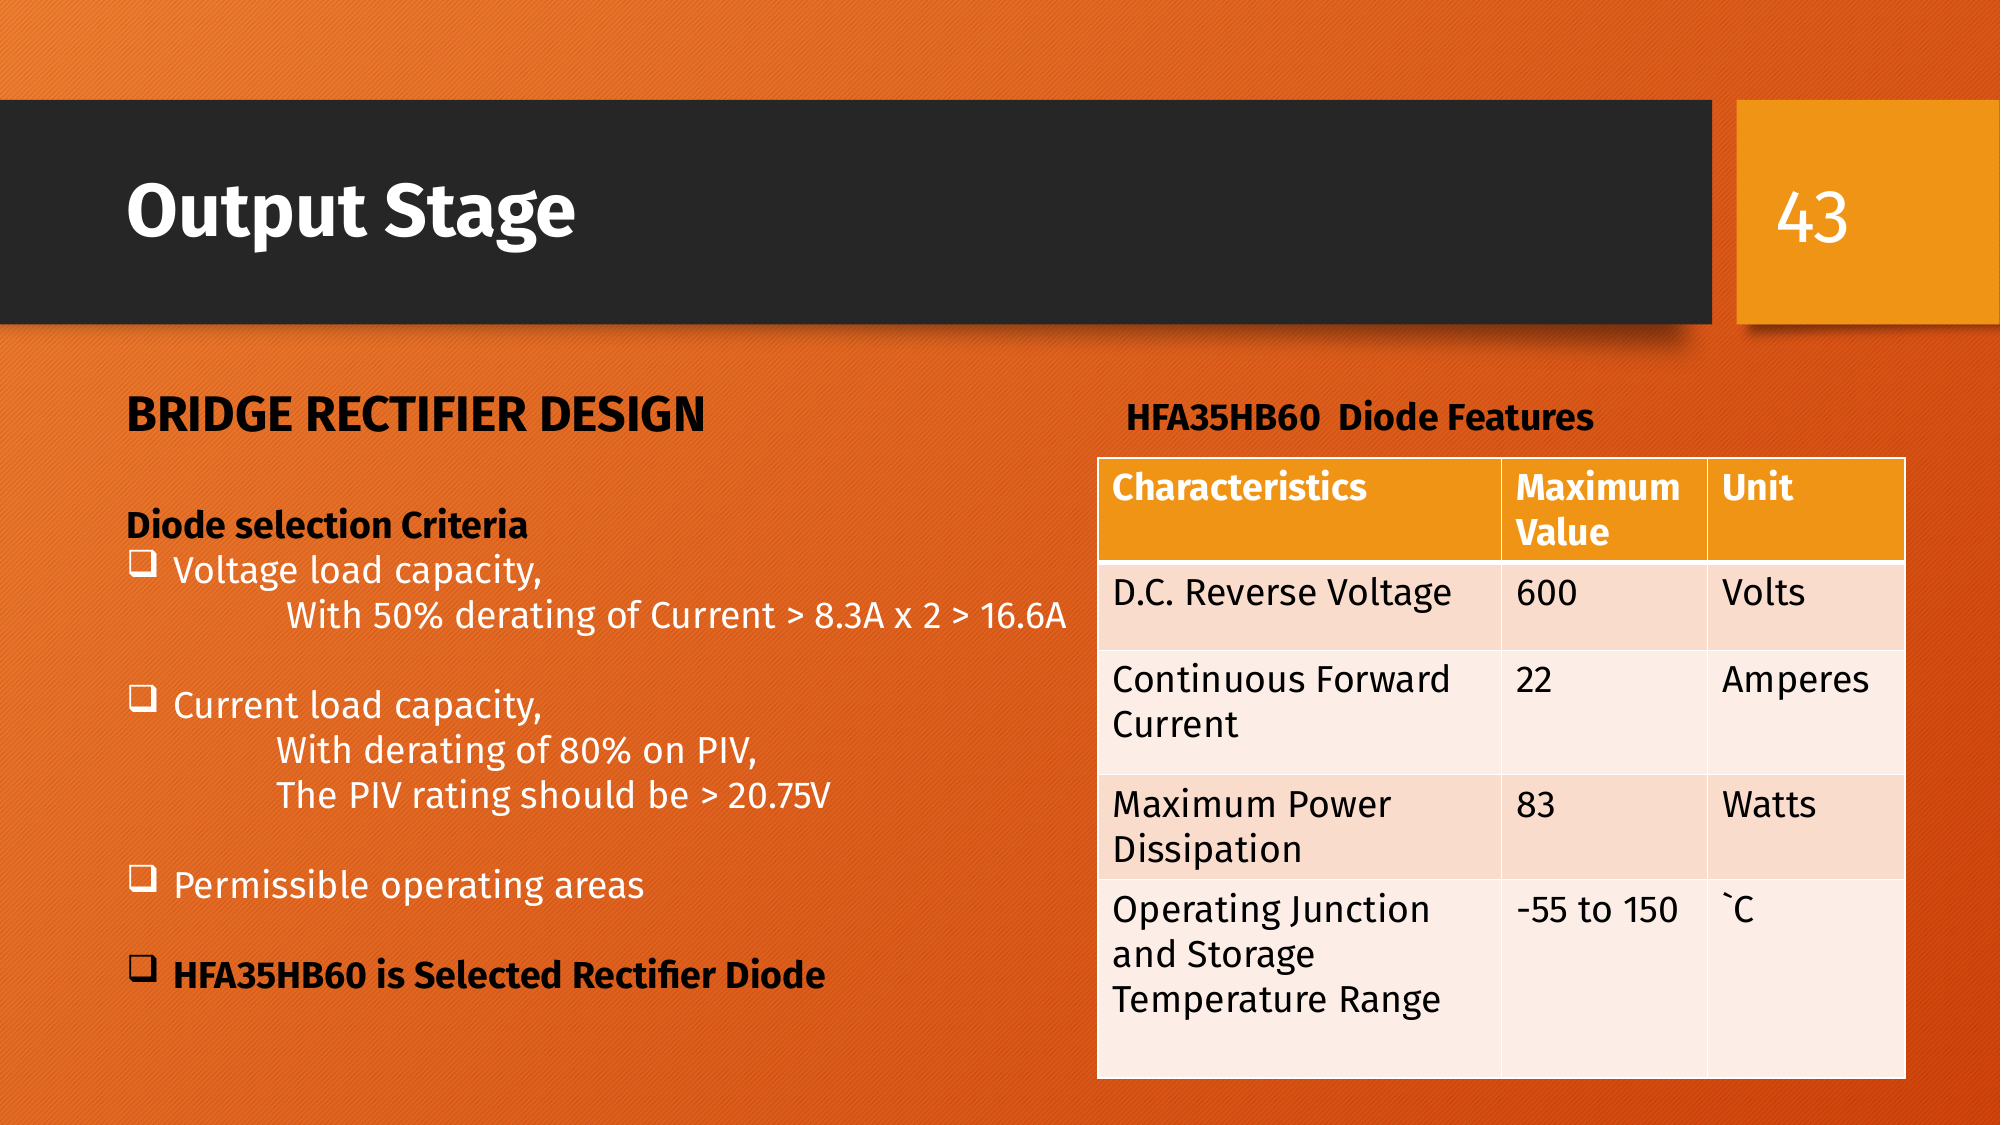

43
# Output Stage
BRIDGE RECTIFIER DESIGN
Diode selection Criteria
Voltage load capacity,
 	 With 50% derating of Current > 8.3A x 2 > 16.6A

Current load capacity,
	With derating of 80% on PIV,
	The PIV rating should be > 20.75V

Permissible operating areas

HFA35HB60 is Selected Rectifier Diode

HFA35HB60  Diode Features
| Characteristics | Maximum Value | Unit |
| --- | --- | --- |
| D.C. Reverse Voltage | 600 | Volts |
| Continuous Forward Current | 22 | Amperes |
| Maximum Power Dissipation | 83 | Watts |
| Operating Junction and Storage Temperature Range | -55 to 150 | `C |